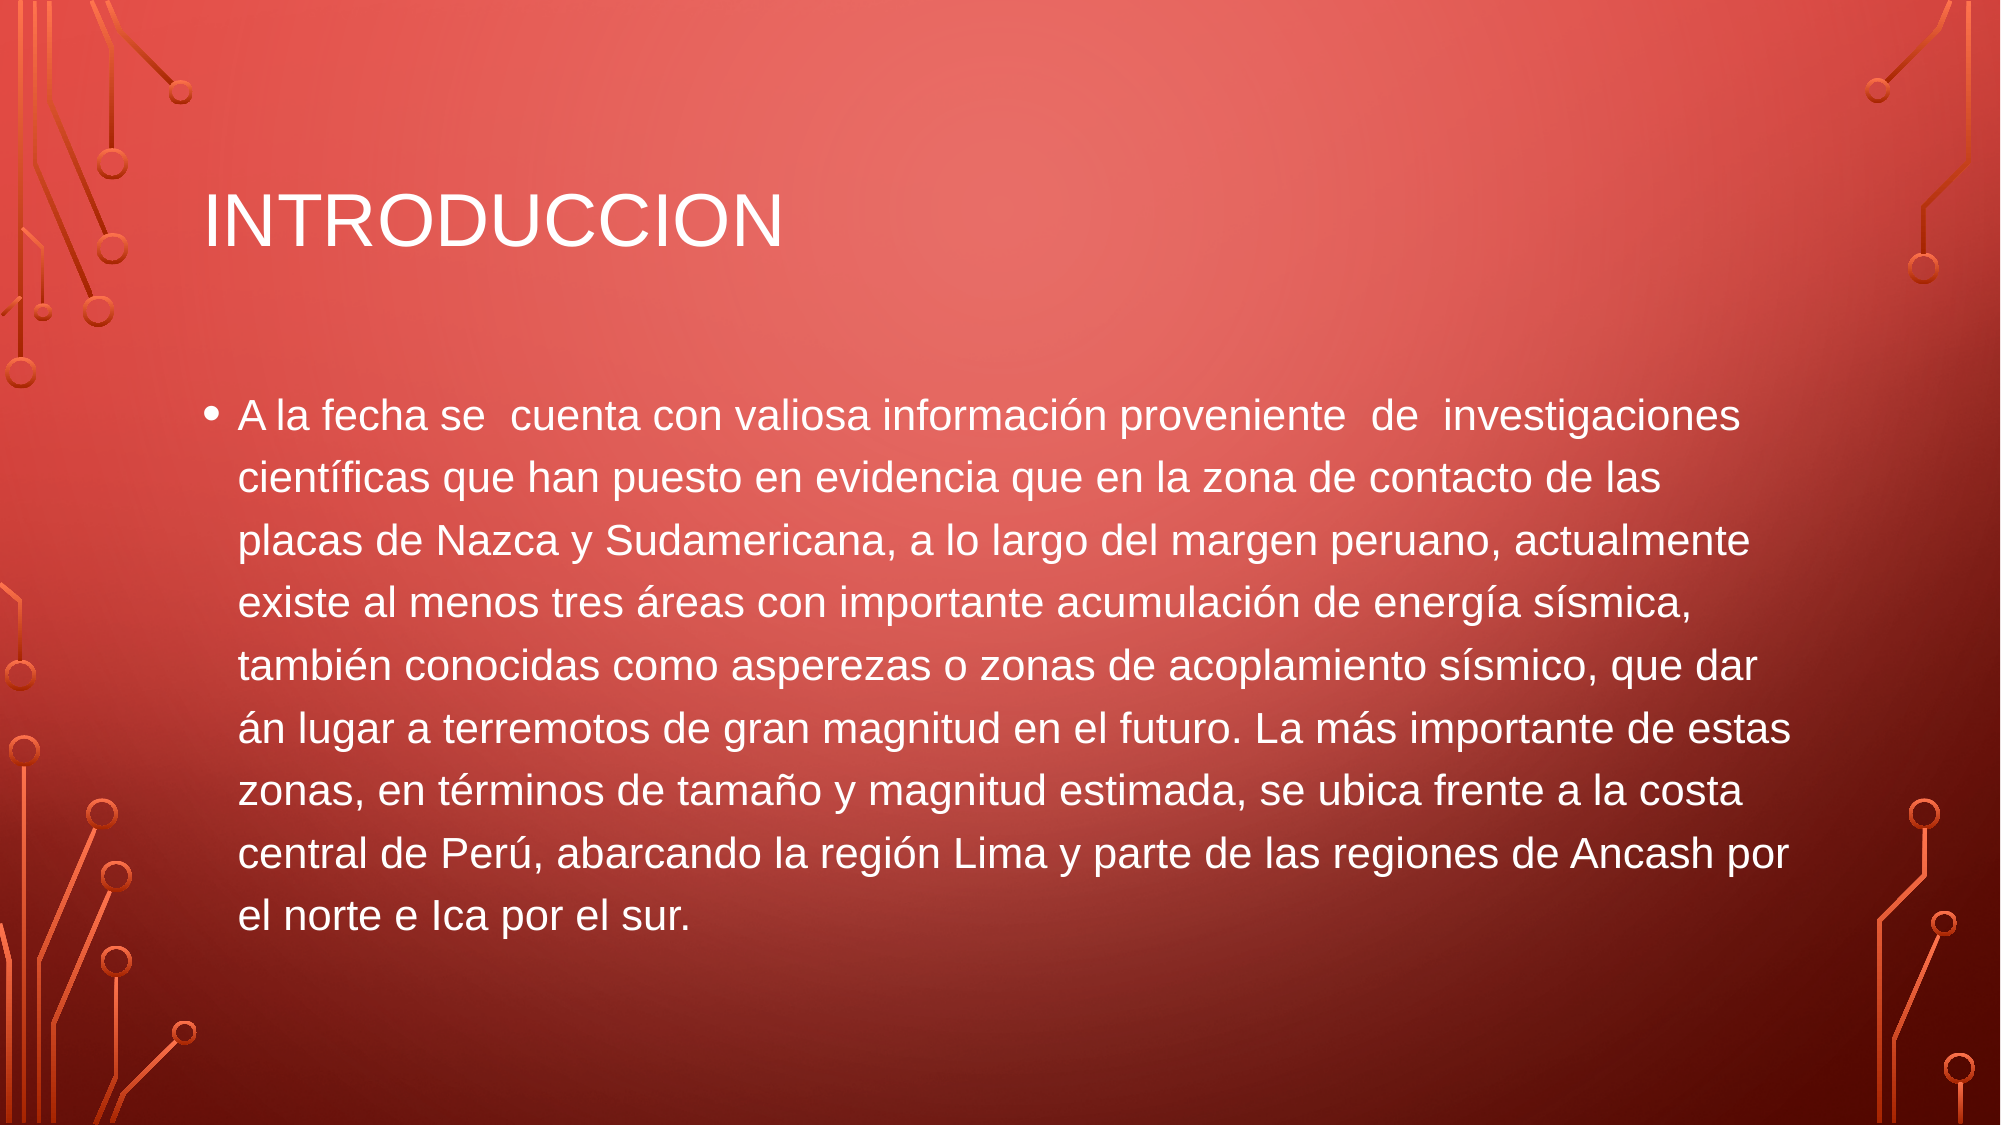

# Introduccion
A la fecha se  cuenta con valiosa información proveniente  de  investigaciones científicas que han puesto en evidencia que en la zona de contacto de las placas de Nazca y Sudamericana, a lo largo del margen peruano, actualmente existe al menos tres áreas con importante acumulación de energía sísmica, también conocidas como asperezas o zonas de acoplamiento sísmico, que dar án lugar a terremotos de gran magnitud en el futuro. La más importante de estas zonas, en términos de tamaño y magnitud estimada, se ubica frente a la costa central de Perú, abarcando la región Lima y parte de las regiones de Ancash por el norte e Ica por el sur.